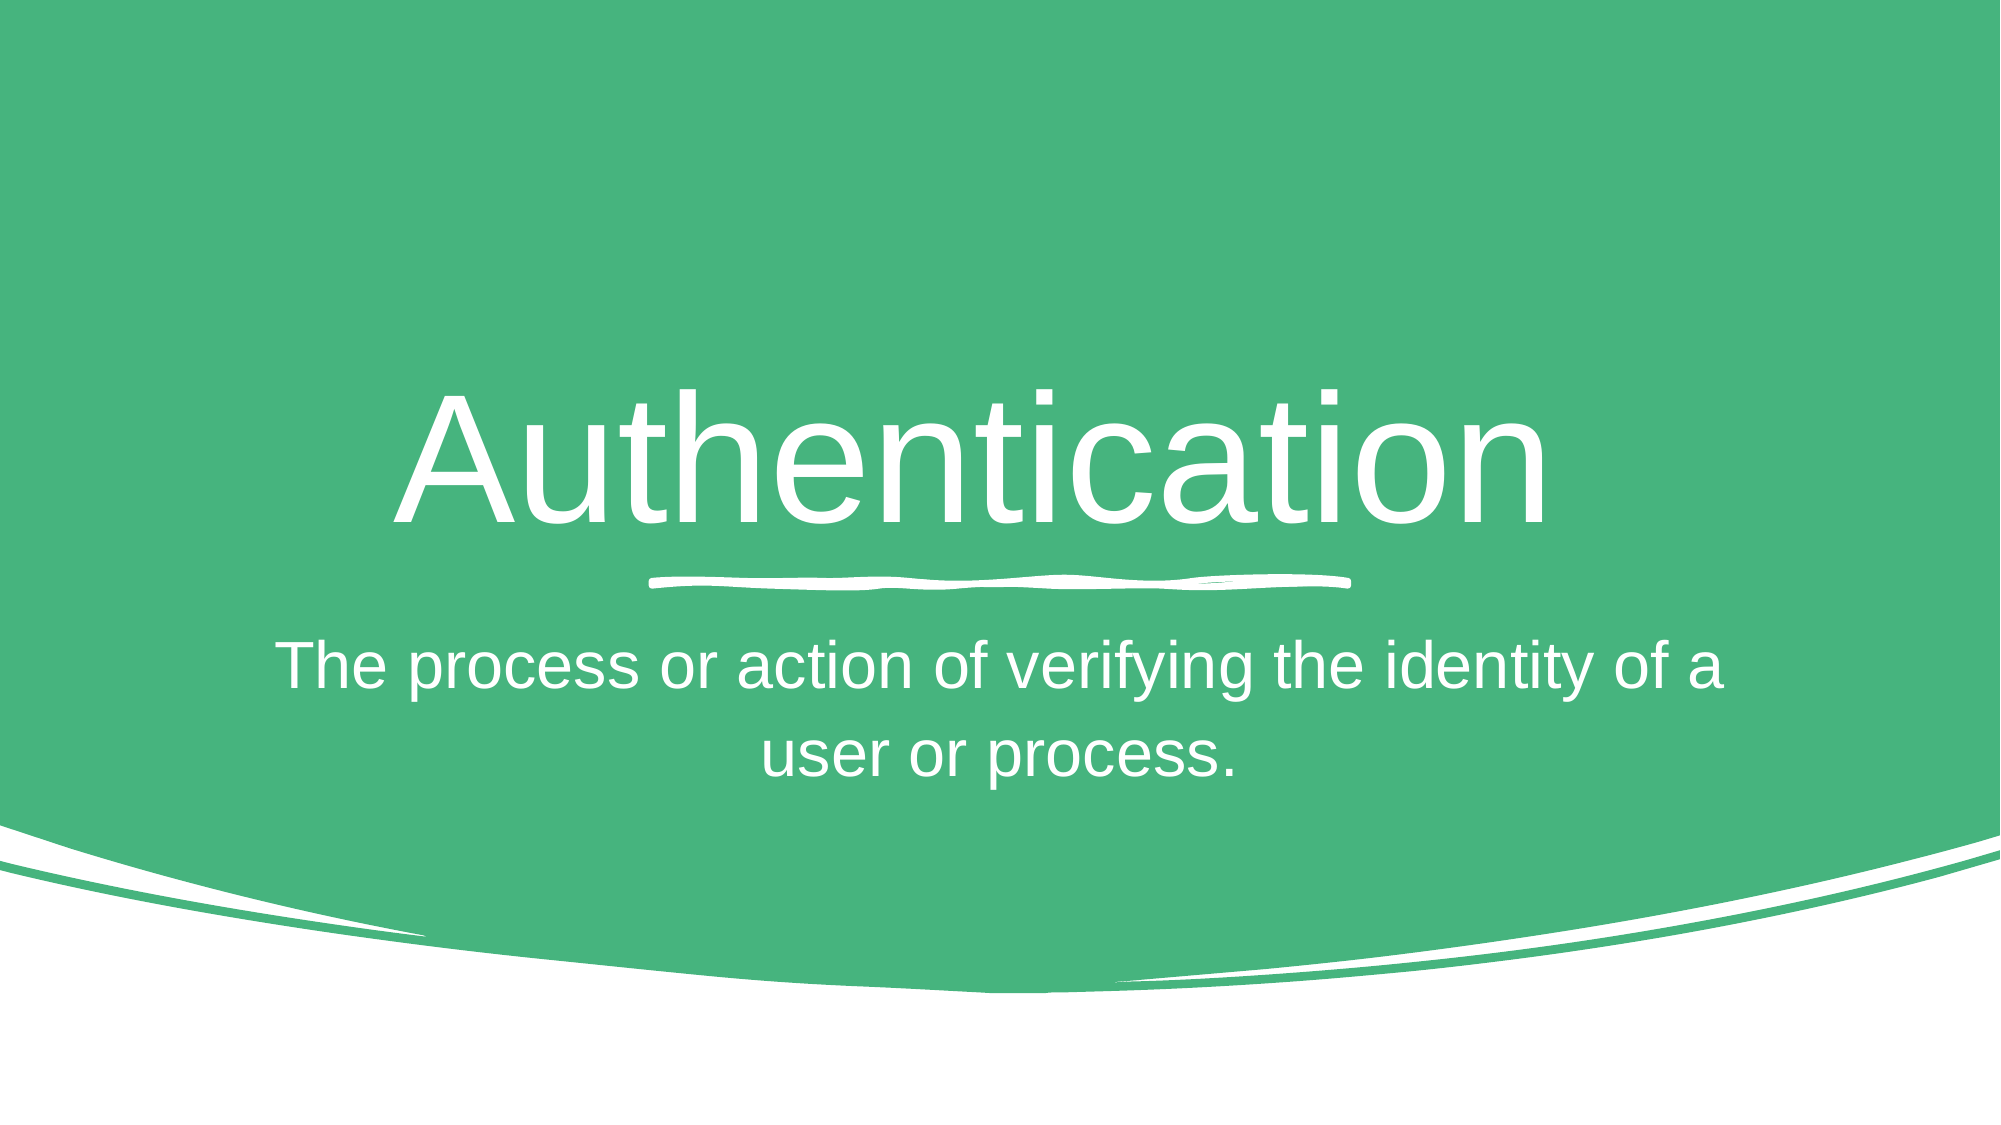

# Authentication

The process or action of verifying the identity of a user or process.